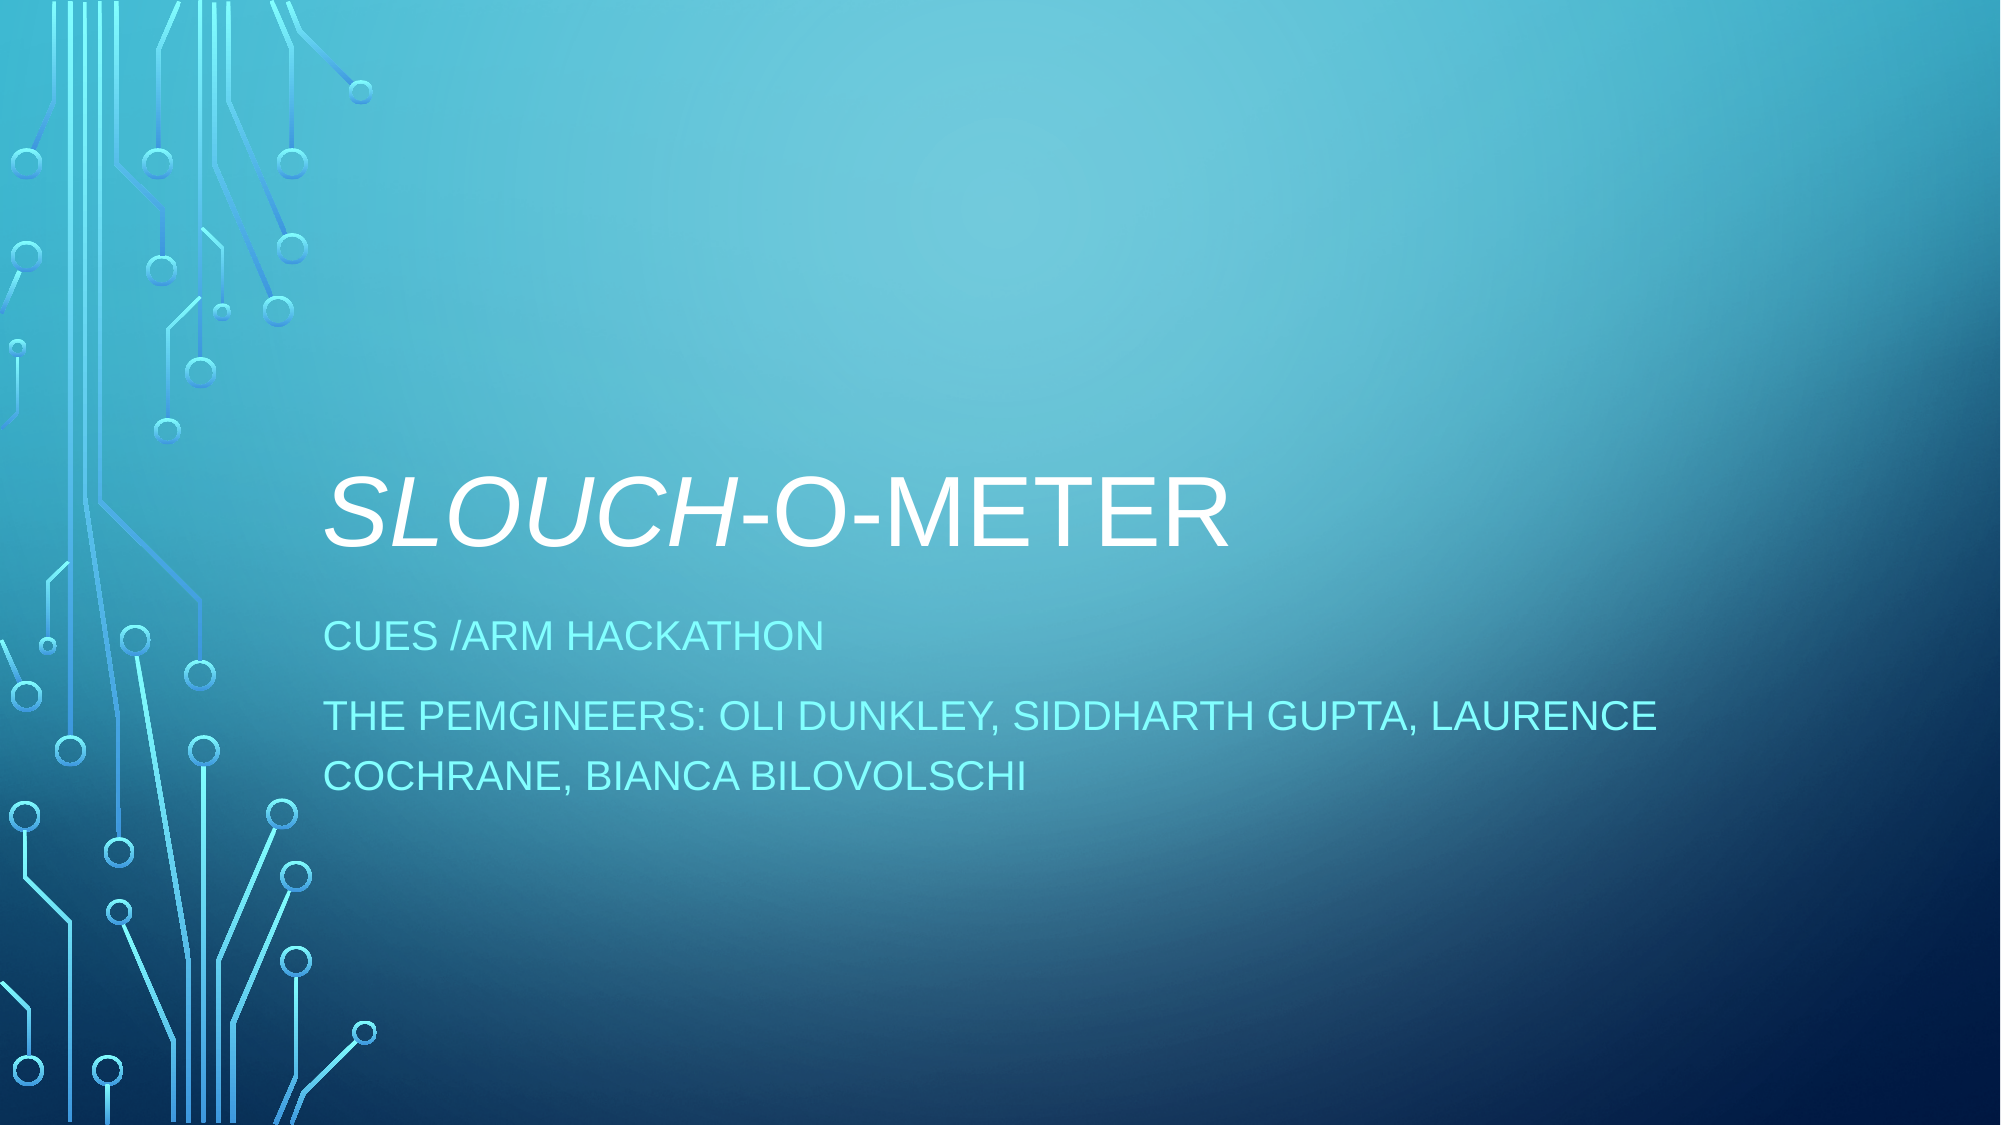

# Slouch-o-meter
Cues /arm hackathon
The Pemgineers: Oli Dunkley, siddharth gupta, Laurence cochrane, Bianca bilovolschi